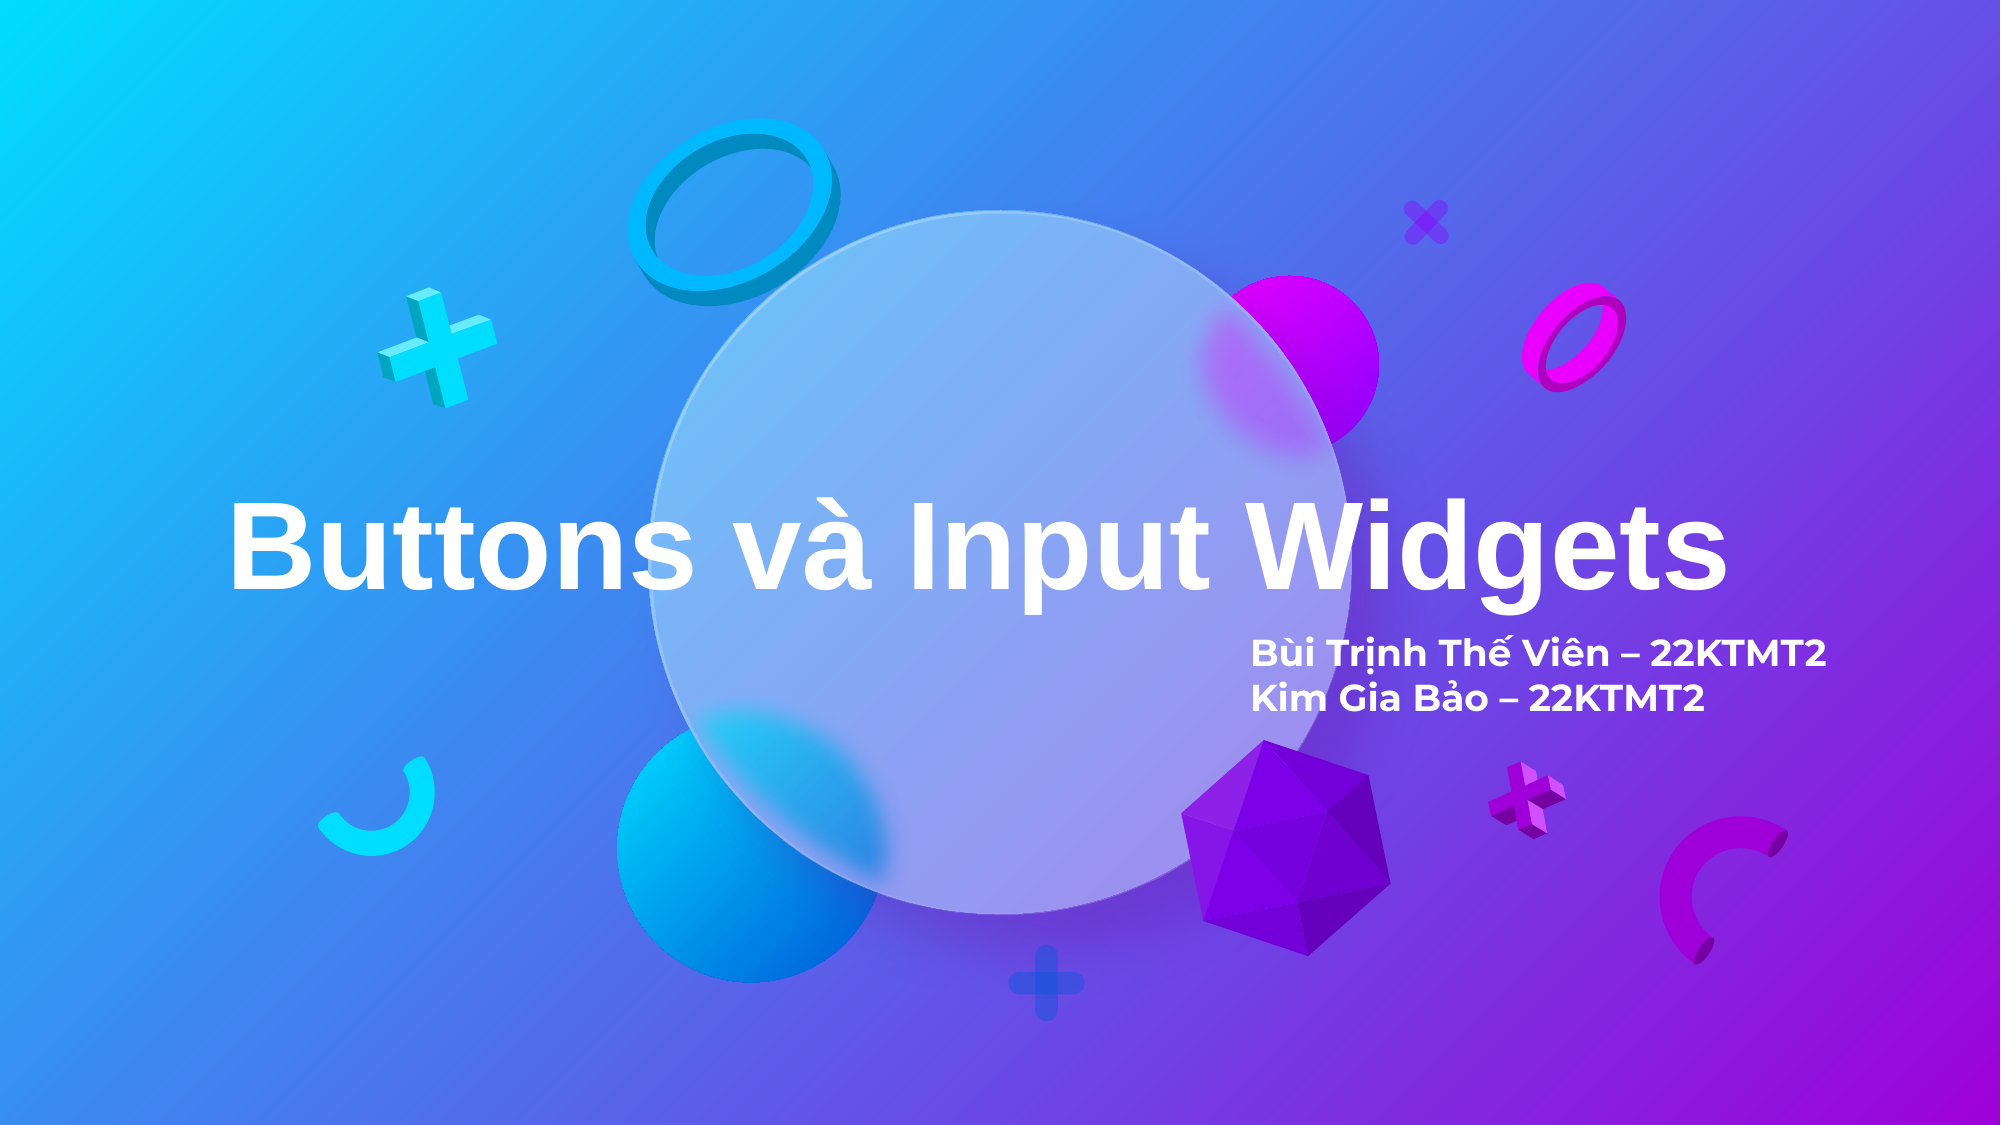

Buttons và Input Widgets
Bùi Trịnh Thế Viên – 22KTMT2
Kim Gia Bảo – 22KTMT2